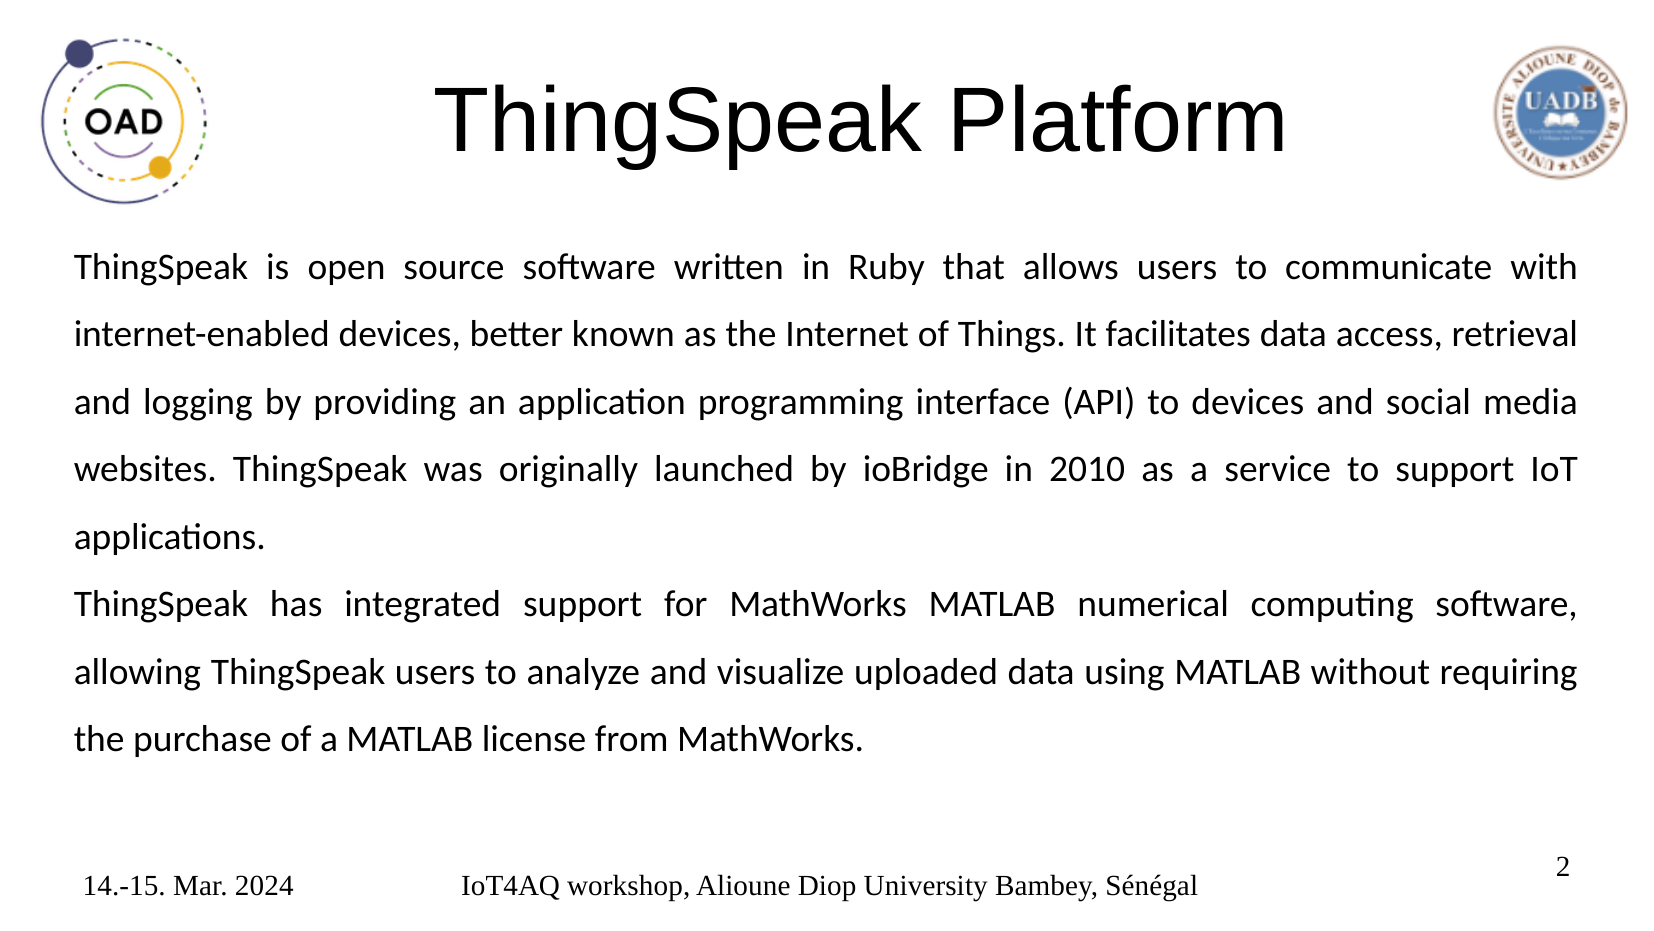

# ThingSpeak Platform
ThingSpeak is open source software written in Ruby that allows users to communicate with internet-enabled devices, better known as the Internet of Things. It facilitates data access, retrieval and logging by providing an application programming interface (API) to devices and social media websites. ThingSpeak was originally launched by ioBridge in 2010 as a service to support IoT applications.
ThingSpeak has integrated support for MathWorks MATLAB numerical computing software, allowing ThingSpeak users to analyze and visualize uploaded data using MATLAB without requiring the purchase of a MATLAB license from MathWorks.
2
IoT4AQ workshop, Alioune Diop University Bambey, Sénégal
14.-15. Mar. 2024